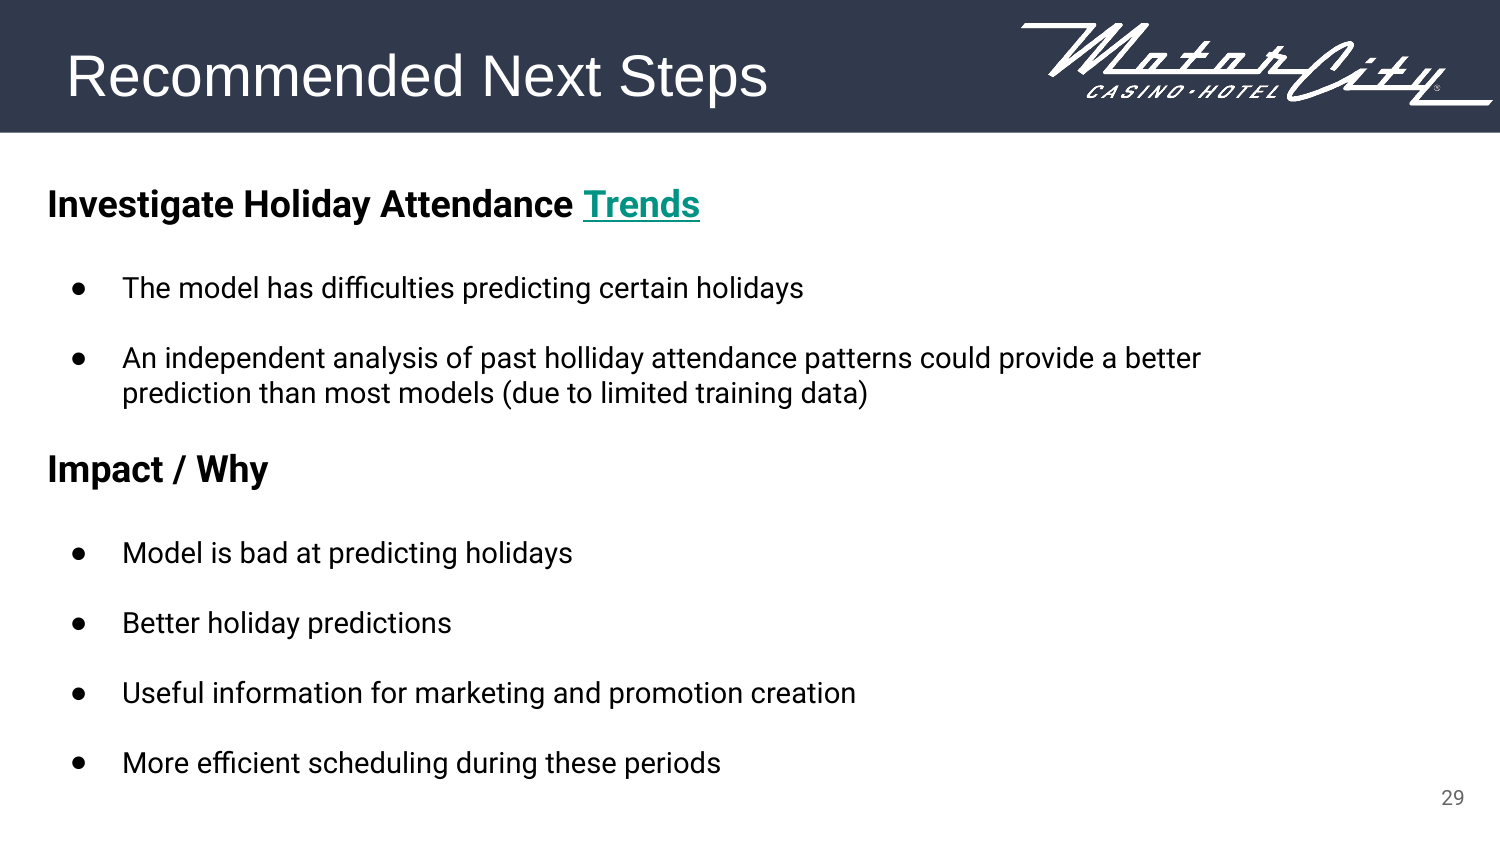

# Recommended Next Steps
Investigate Holiday Attendance Trends

The model has difficulties predicting certain holidays

An independent analysis of past holliday attendance patterns could provide a better prediction than most models (due to limited training data)

Impact / Why

Model is bad at predicting holidays

Better holiday predictions

Useful information for marketing and promotion creation

More efficient scheduling during these periods
29